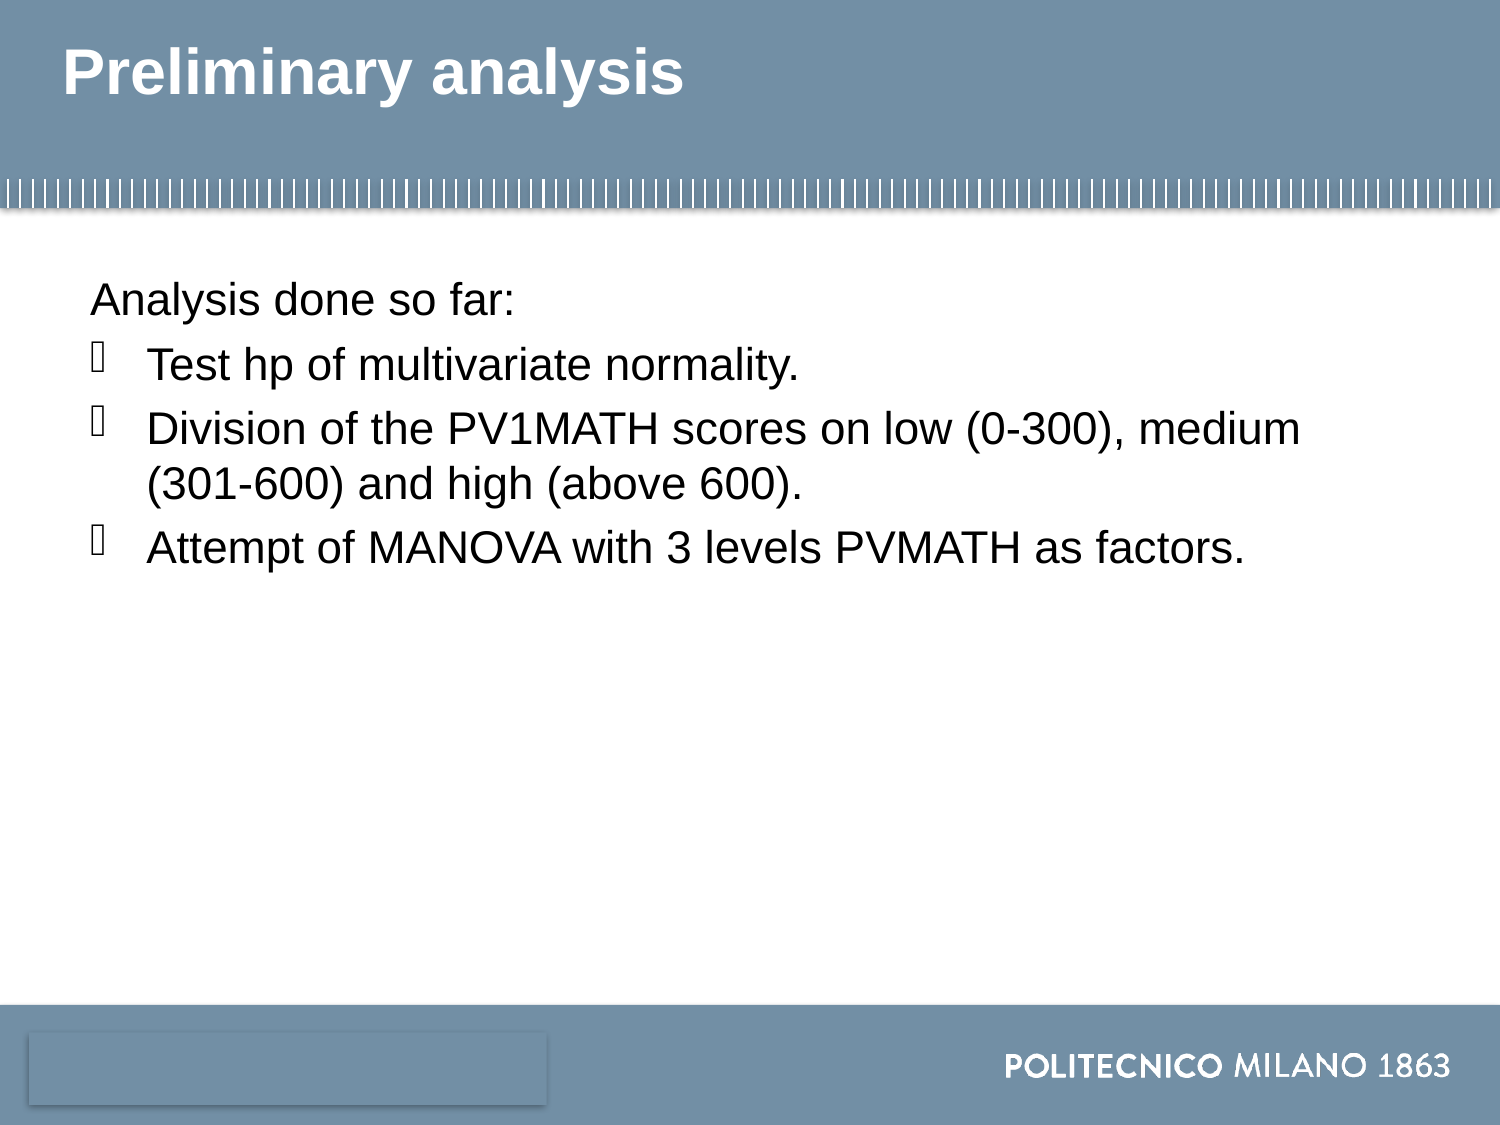

# Preliminary analysis
Analysis done so far:
Test hp of multivariate normality.
Division of the PV1MATH scores on low (0-300), medium (301-600) and high (above 600).
Attempt of MANOVA with 3 levels PVMATH as factors.